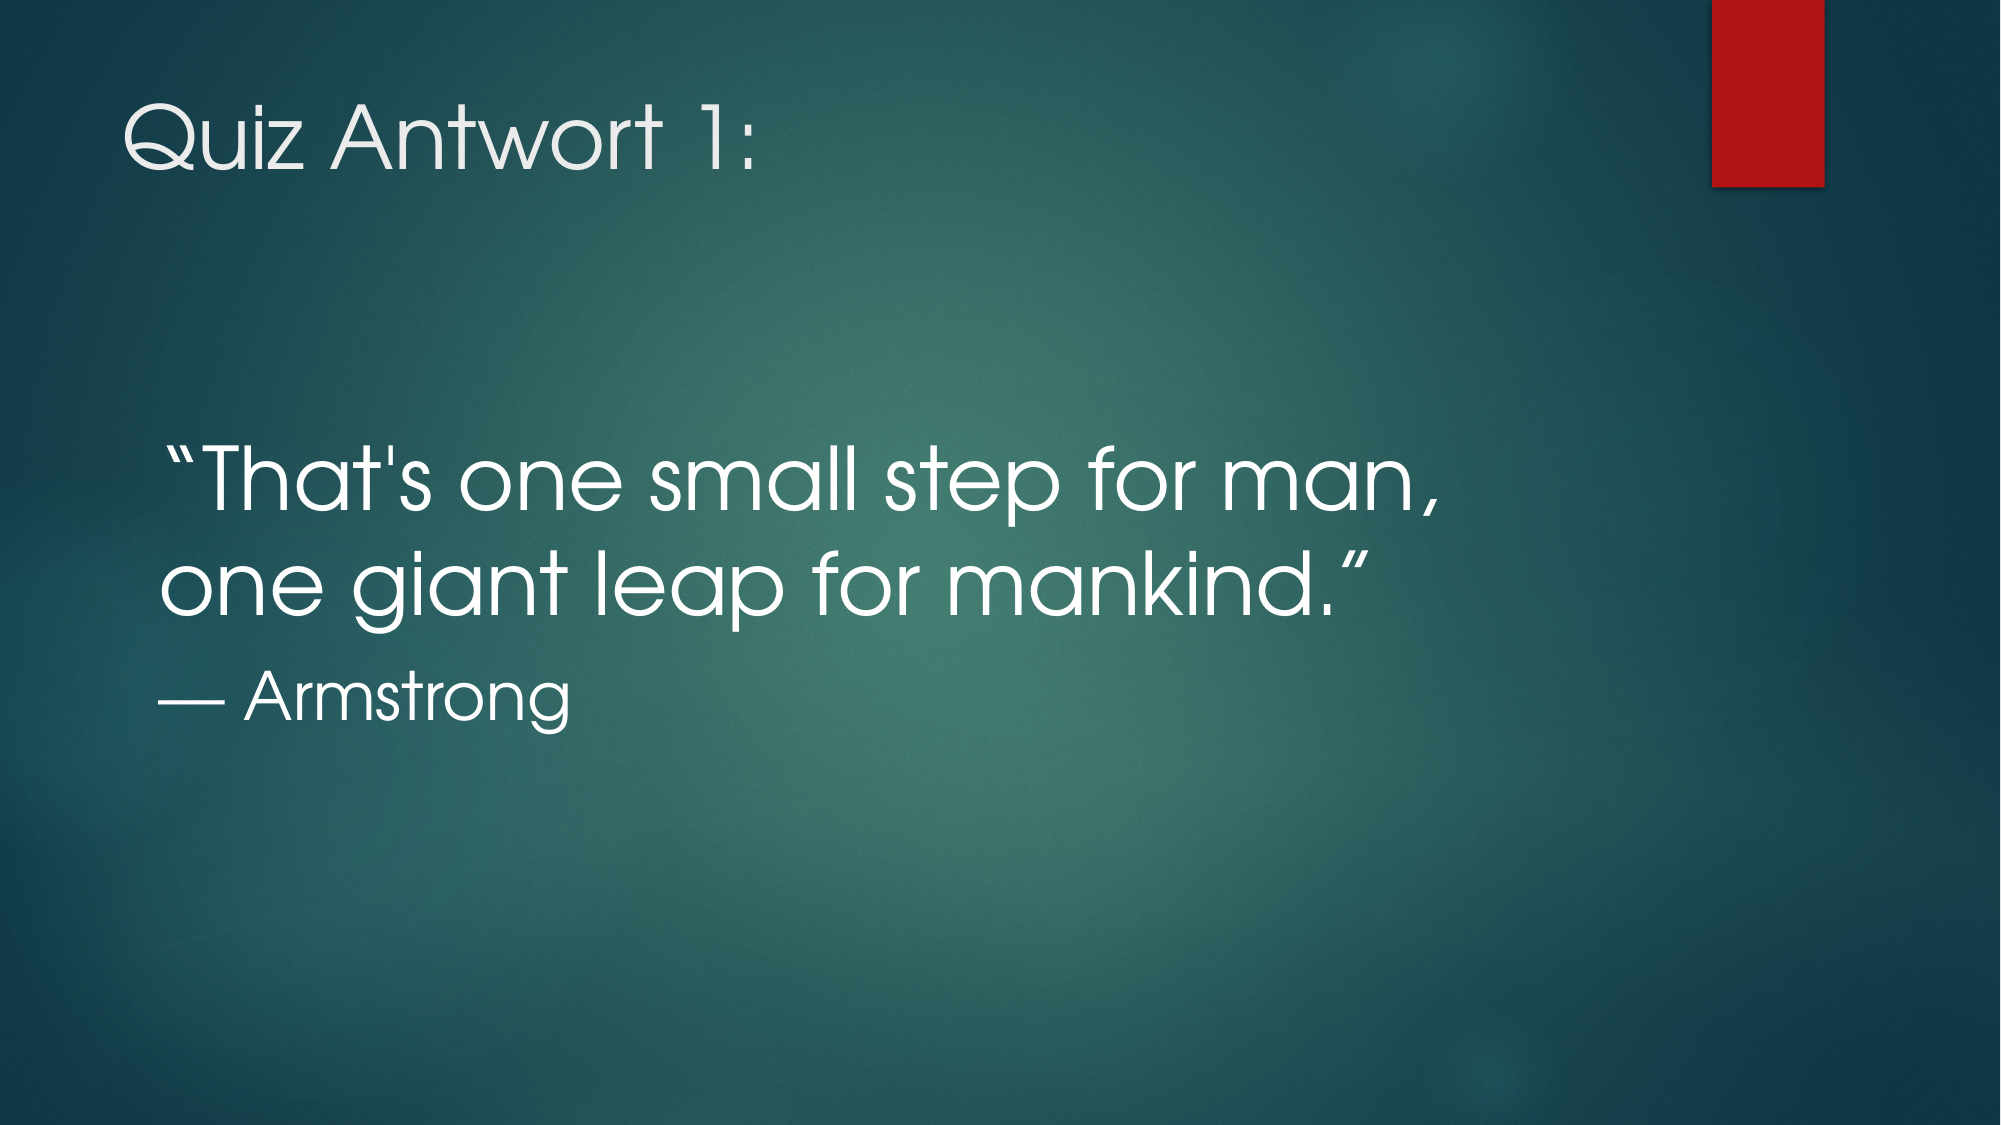

# Quiz Antwort 1:
“That's one small step for man, one giant leap for mankind.”
— Armstrong